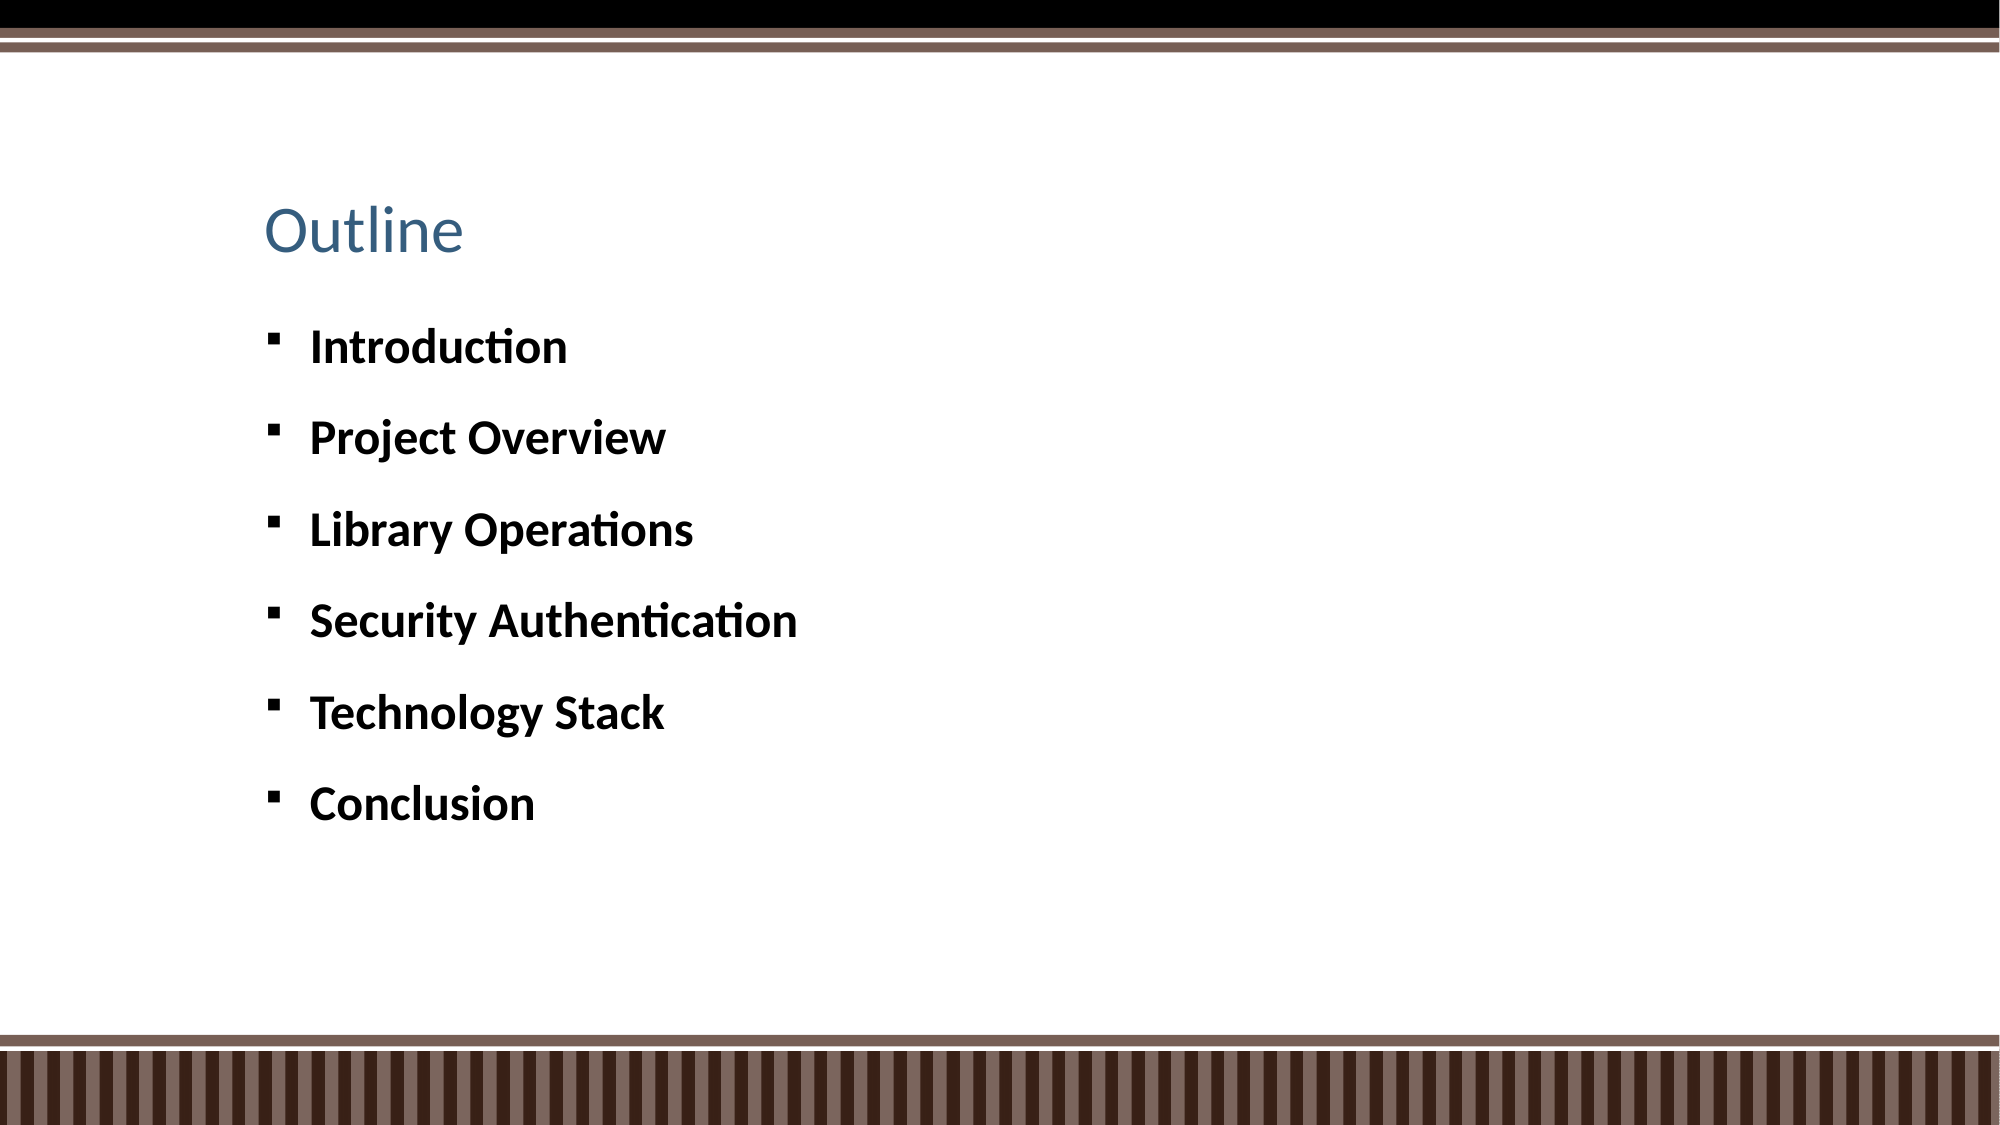

# Outline
Introduction
Project Overview
Library Operations
Security Authentication
Technology Stack
Conclusion